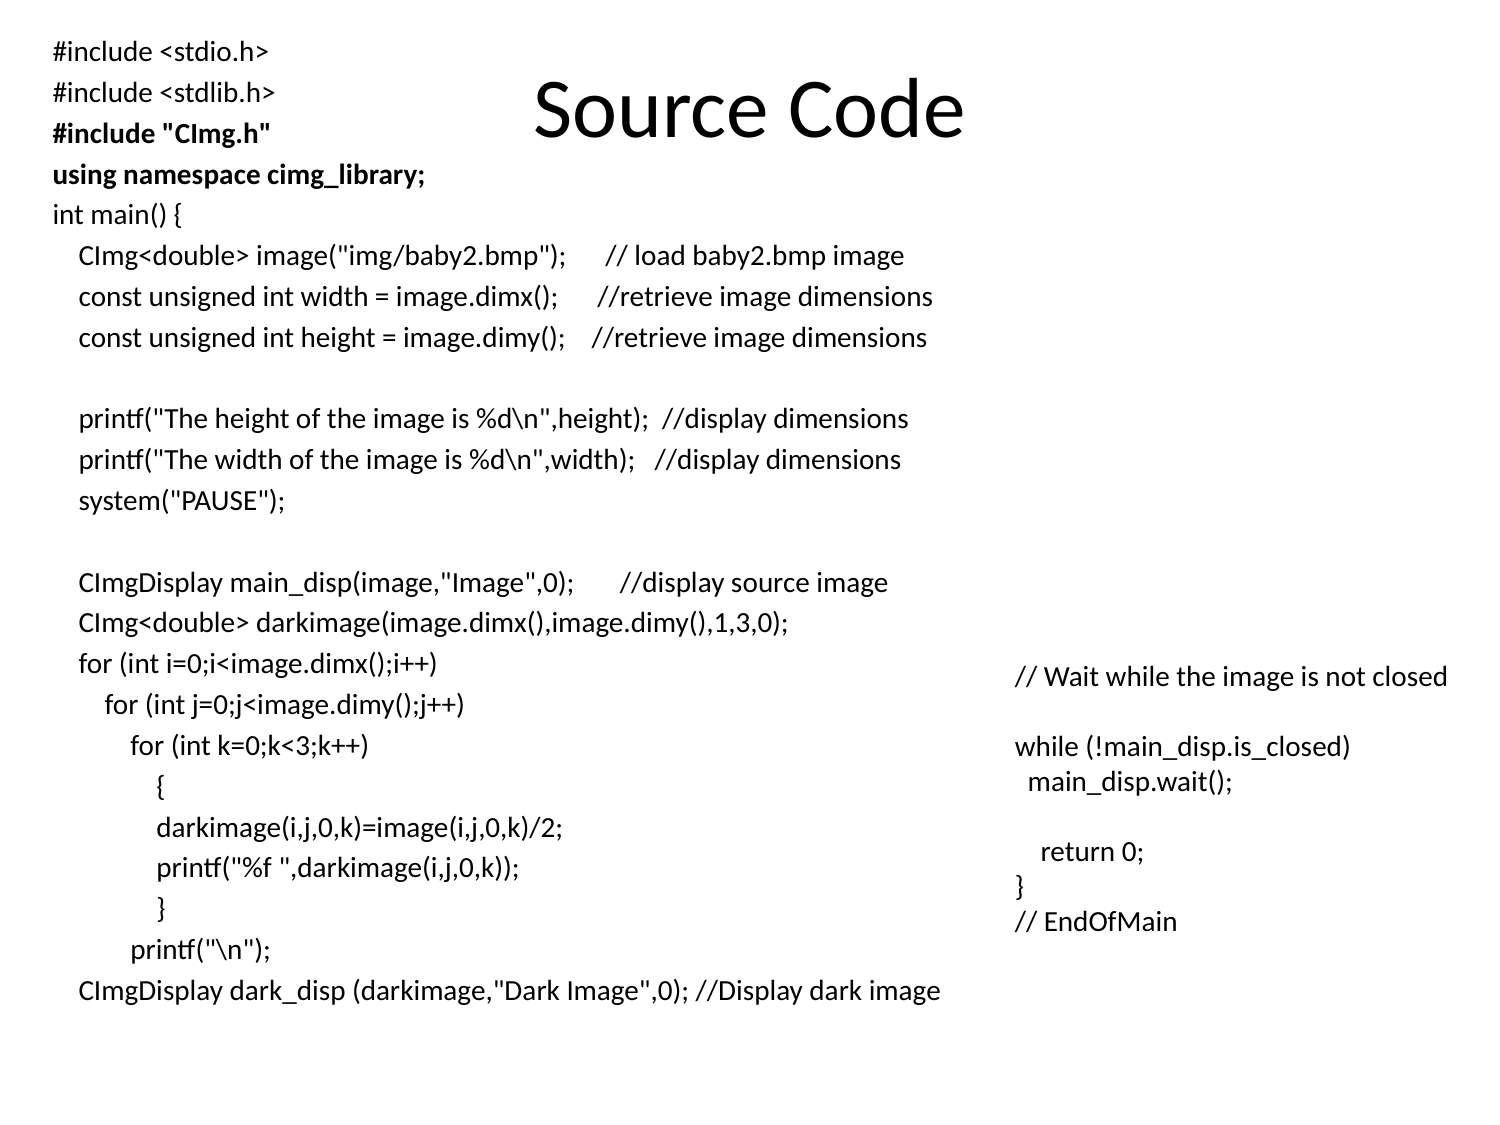

#include <stdio.h>
#include <stdlib.h>
#include "CImg.h"
using namespace cimg_library;
int main() {
    CImg<double> image("img/baby2.bmp");      // load baby2.bmp image
    const unsigned int width = image.dimx();      //retrieve image dimensions
    const unsigned int height = image.dimy();    //retrieve image dimensions

    printf("The height of the image is %d\n",height);  //display dimensions
    printf("The width of the image is %d\n",width);   //display dimensions
    system("PAUSE");

    CImgDisplay main_disp(image,"Image",0);       //display source image
    CImg<double> darkimage(image.dimx(),image.dimy(),1,3,0);
    for (int i=0;i<image.dimx();i++)
        for (int j=0;j<image.dimy();j++)
            for (int k=0;k<3;k++)
                {
                darkimage(i,j,0,k)=image(i,j,0,k)/2;
                printf("%f ",darkimage(i,j,0,k));
                }
            printf("\n");
    CImgDisplay dark_disp (darkimage,"Dark Image",0); //Display dark image
# Source Code
// Wait while the image is not closed

while (!main_disp.is_closed)
  main_disp.wait();

    return 0;
}
// EndOfMain